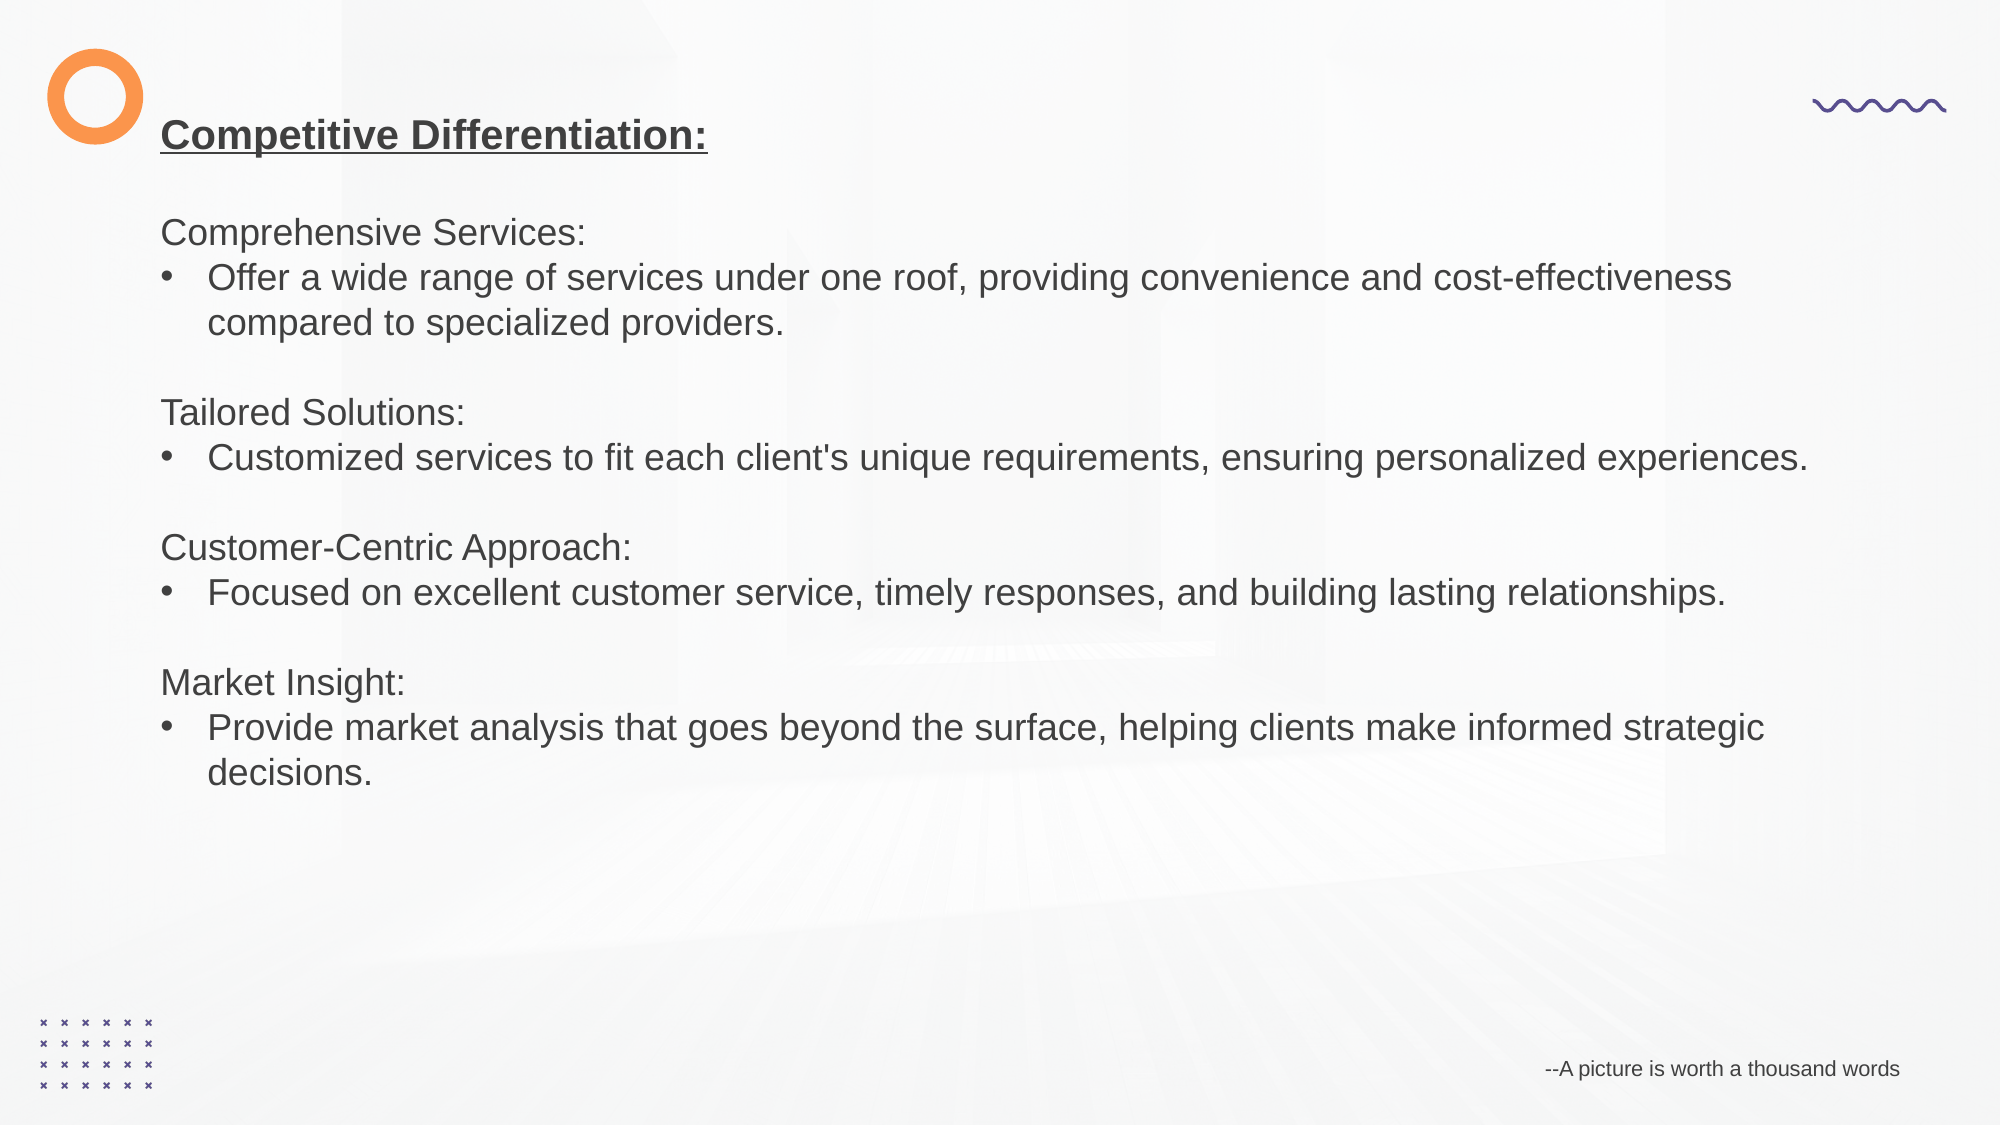

Competitive Differentiation:

Comprehensive Services:
Offer a wide range of services under one roof, providing convenience and cost-effectiveness compared to specialized providers.

Tailored Solutions:
Customized services to fit each client's unique requirements, ensuring personalized experiences.

Customer-Centric Approach:
Focused on excellent customer service, timely responses, and building lasting relationships.

Market Insight:
Provide market analysis that goes beyond the surface, helping clients make informed strategic decisions.